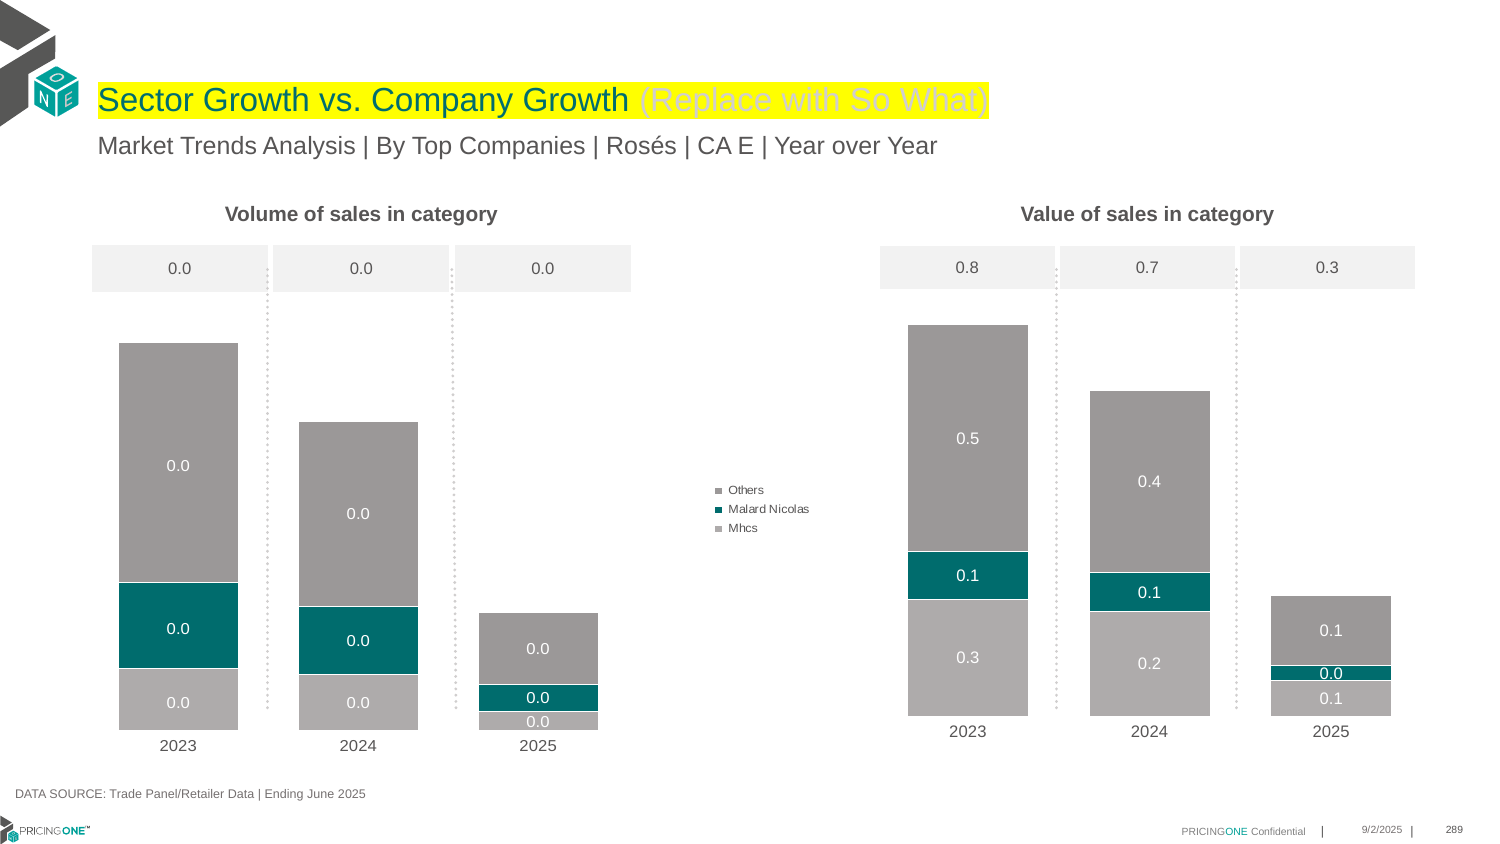

# Sector Growth vs. Company Growth (Replace with So What)
Market Trends Analysis | By Top Companies | Rosés | CA E | Year over Year
| Value of sales in category |  |  |
| --- | --- | --- |
| 0.8 | 0.7 | 0.3 |
| Volume of sales in category |  |  |
| --- | --- | --- |
| 0.0 | 0.0 | 0.0 |

### Chart

| Category | Mhcs | Malard Nicolas | Others |
|---|---|---|---|
| 2023 | 0.2508 | 0.102922 | 0.488102 |
| 2024 | 0.224914 | 0.082964 | 0.391826 |
| 2025 | 0.075728 | 0.033248 | 0.149906 |

### Chart

| Category | Mhcs | Malard Nicolas | Others |
|---|---|---|---|
| 2023 | 0.002003 | 0.002788 | 0.007747 |
| 2024 | 0.00181 | 0.002189 | 0.005997 |
| 2025 | 0.000614 | 0.000889 | 0.002303 |
DATA SOURCE: Trade Panel/Retailer Data | Ending June 2025

9/2/2025
289